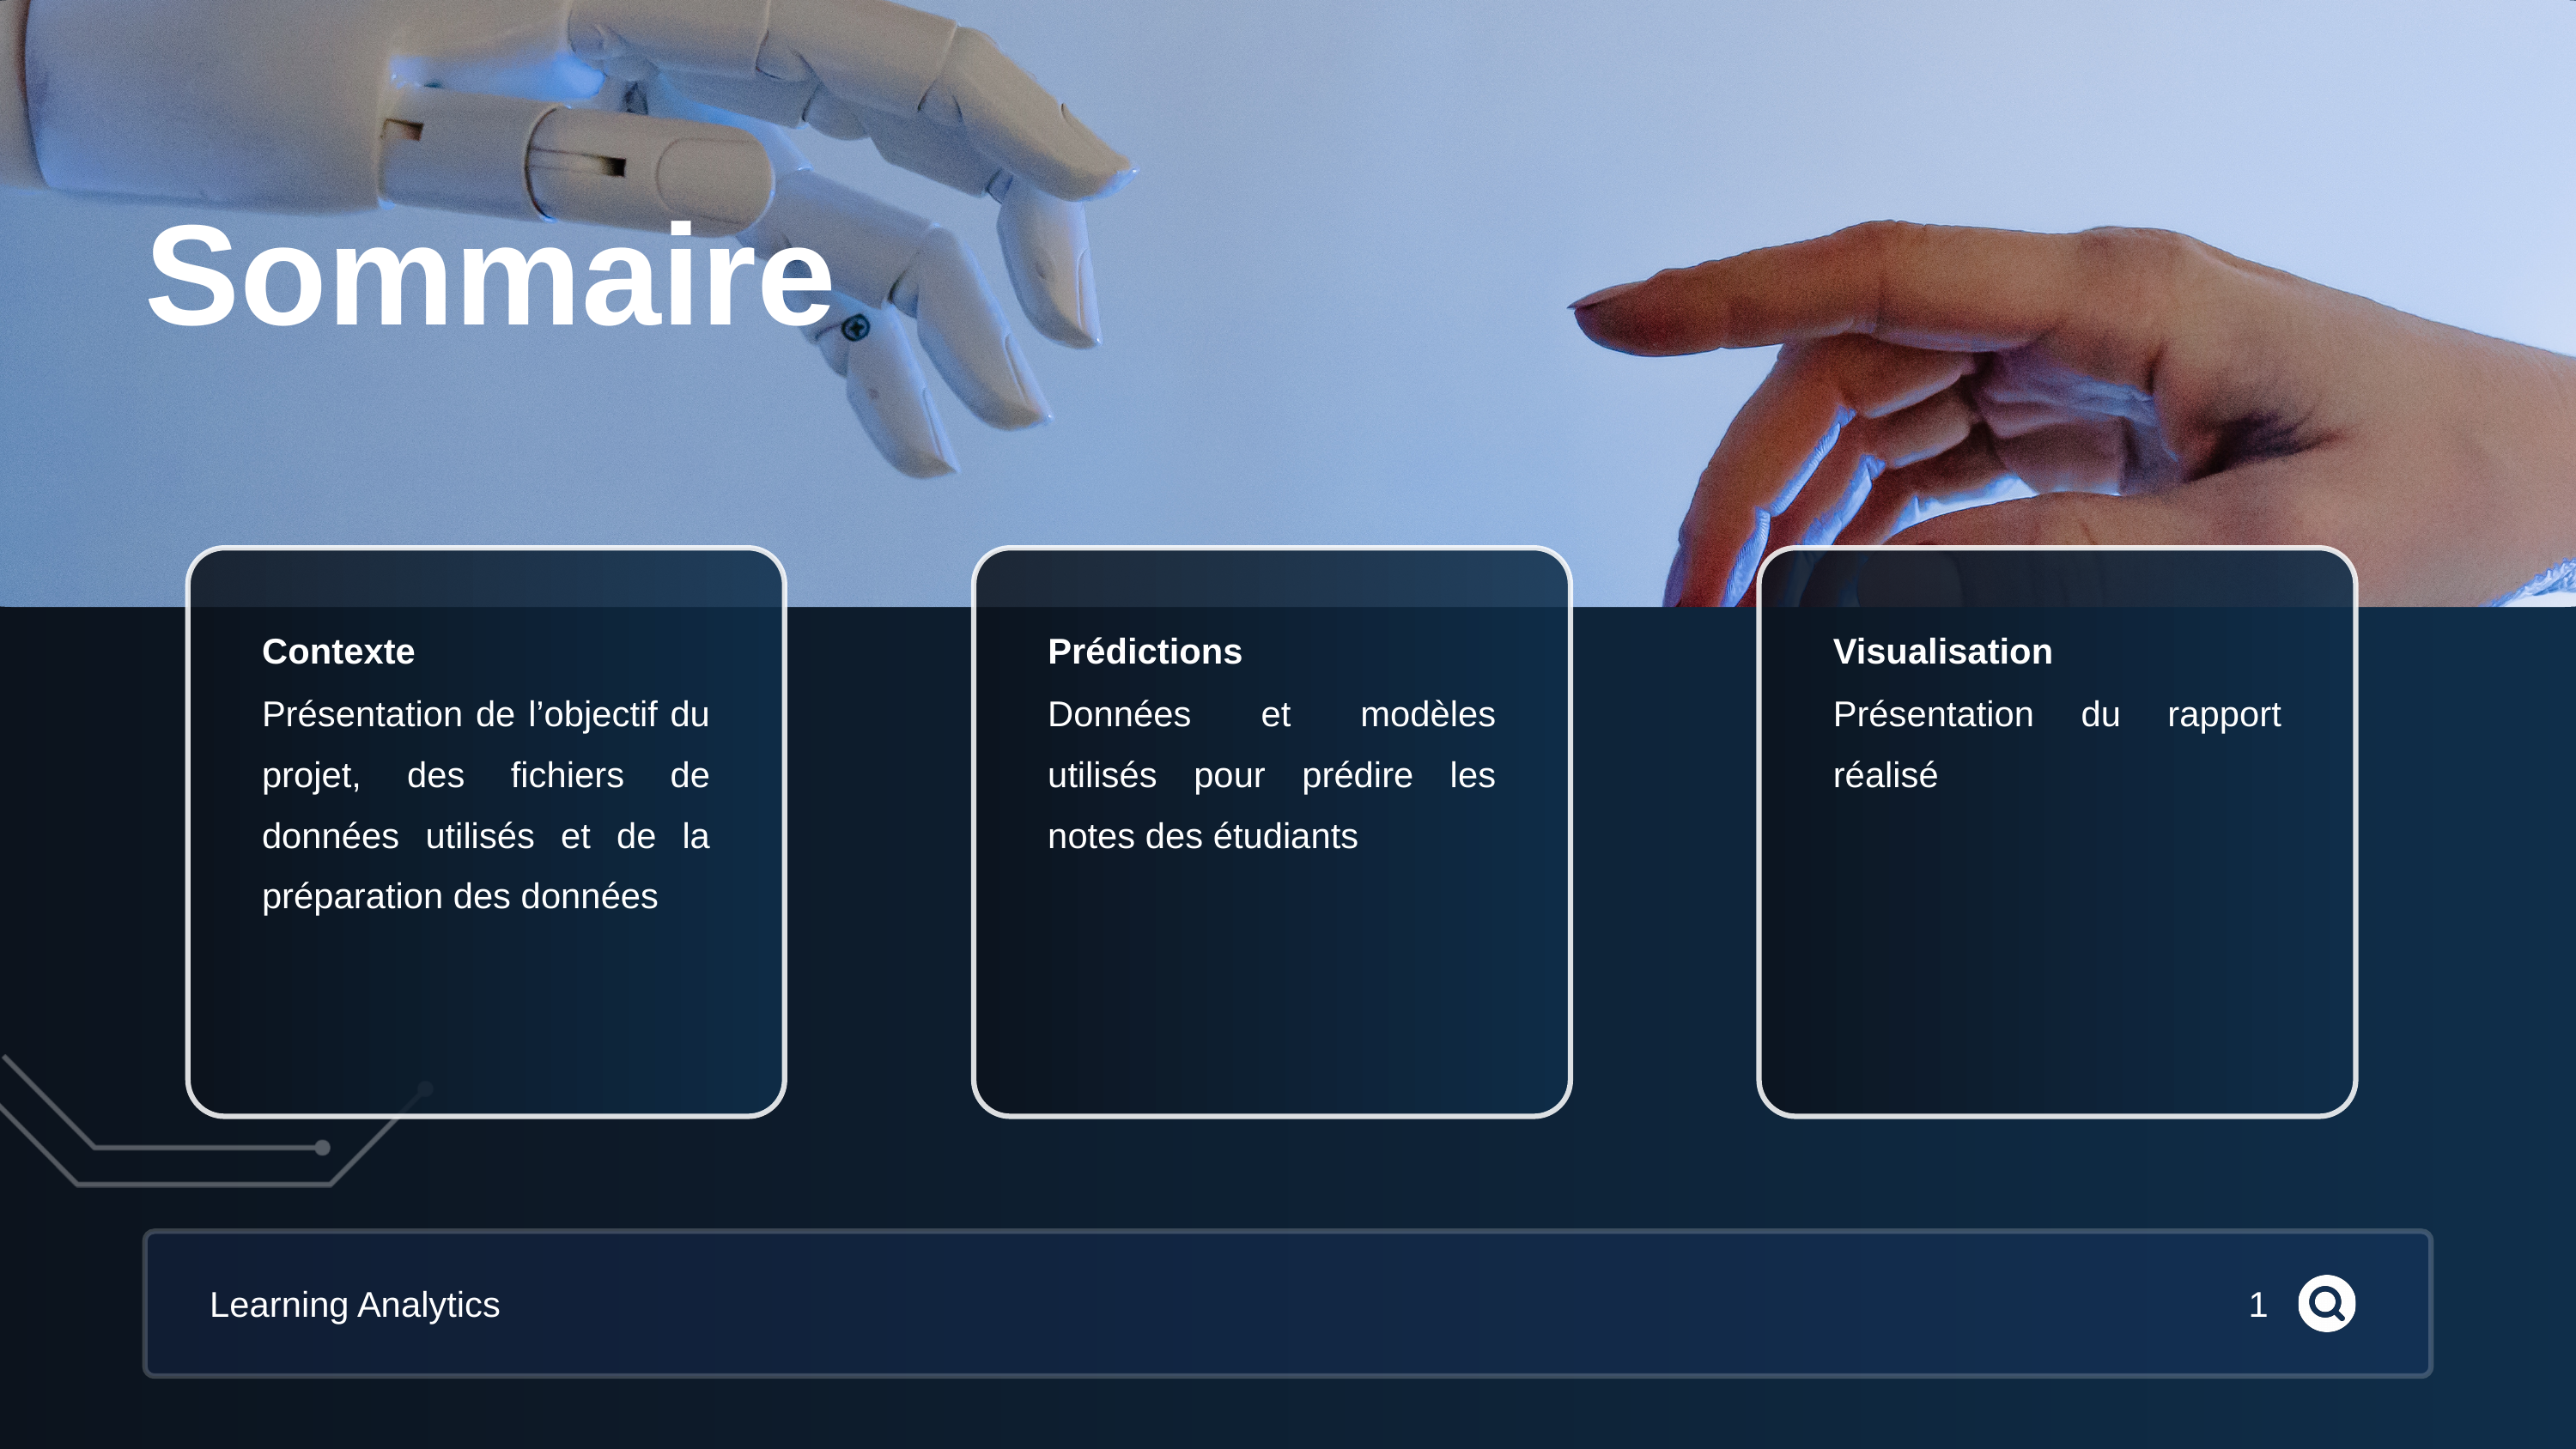

Sommaire

Contexte
Prédictions
Visualisation
Présentation de l’objectif du projet, des fichiers de données utilisés et de la préparation des données
Données et modèles utilisés pour prédire les notes des étudiants
Présentation du rapport réalisé

Learning Analytics
1